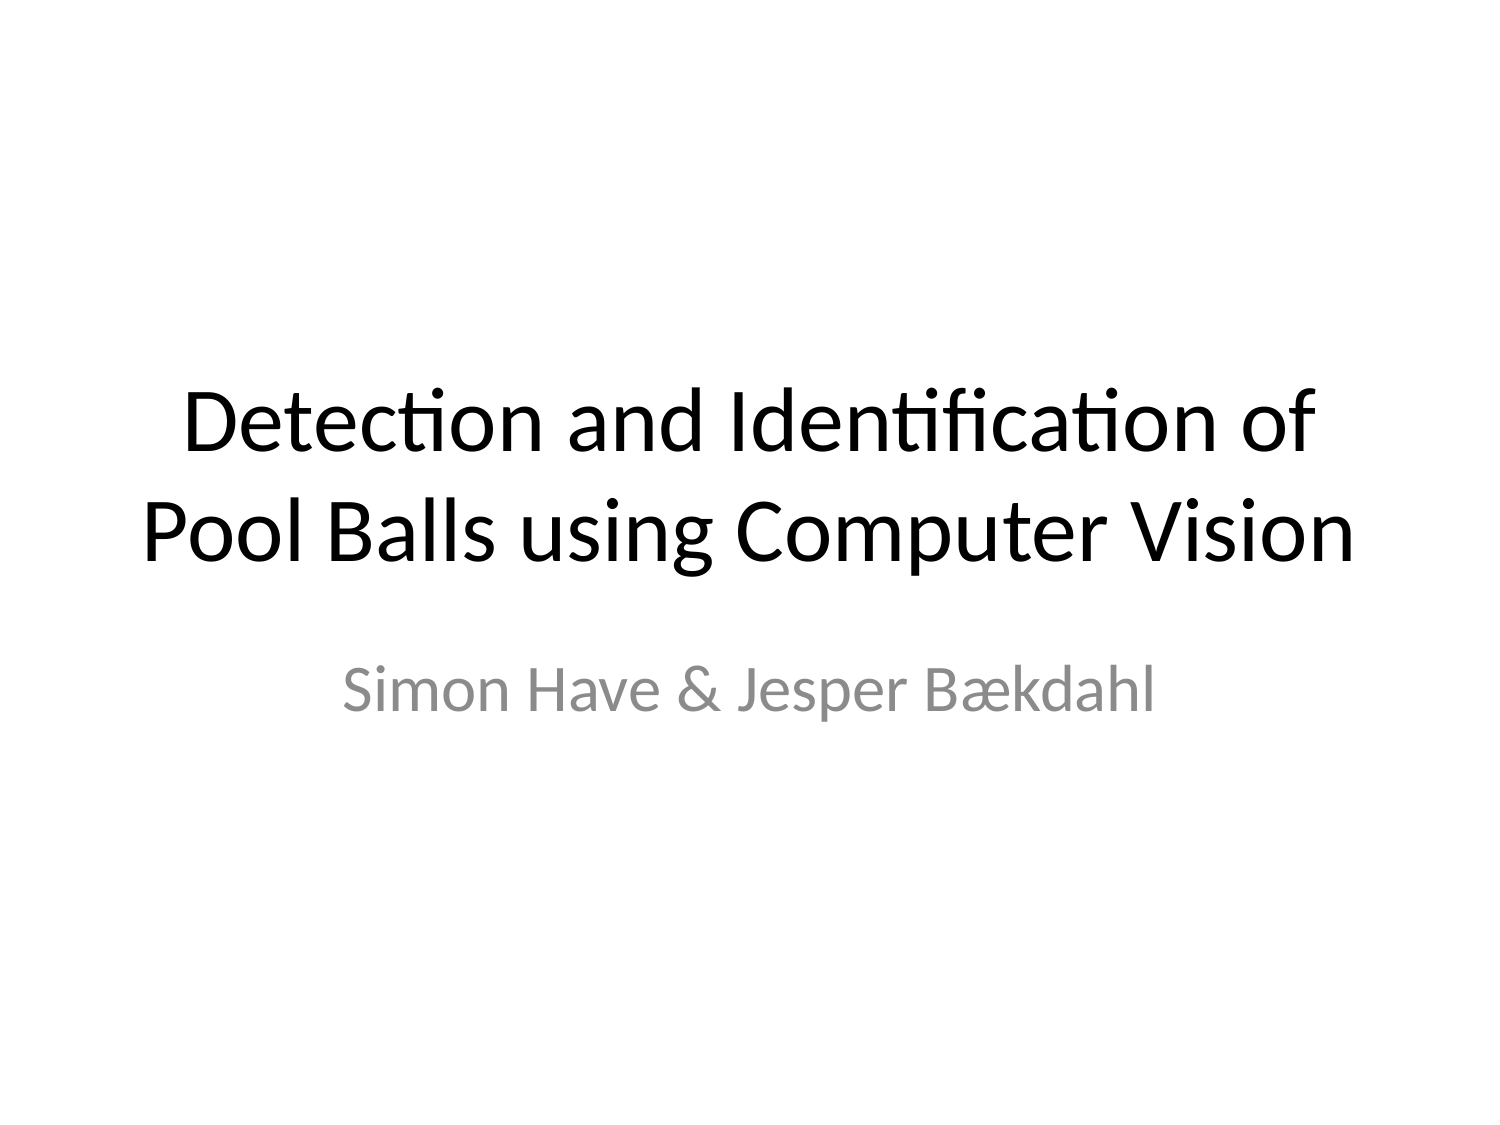

# Detection and Identification of Pool Balls using Computer Vision
Simon Have & Jesper Bækdahl